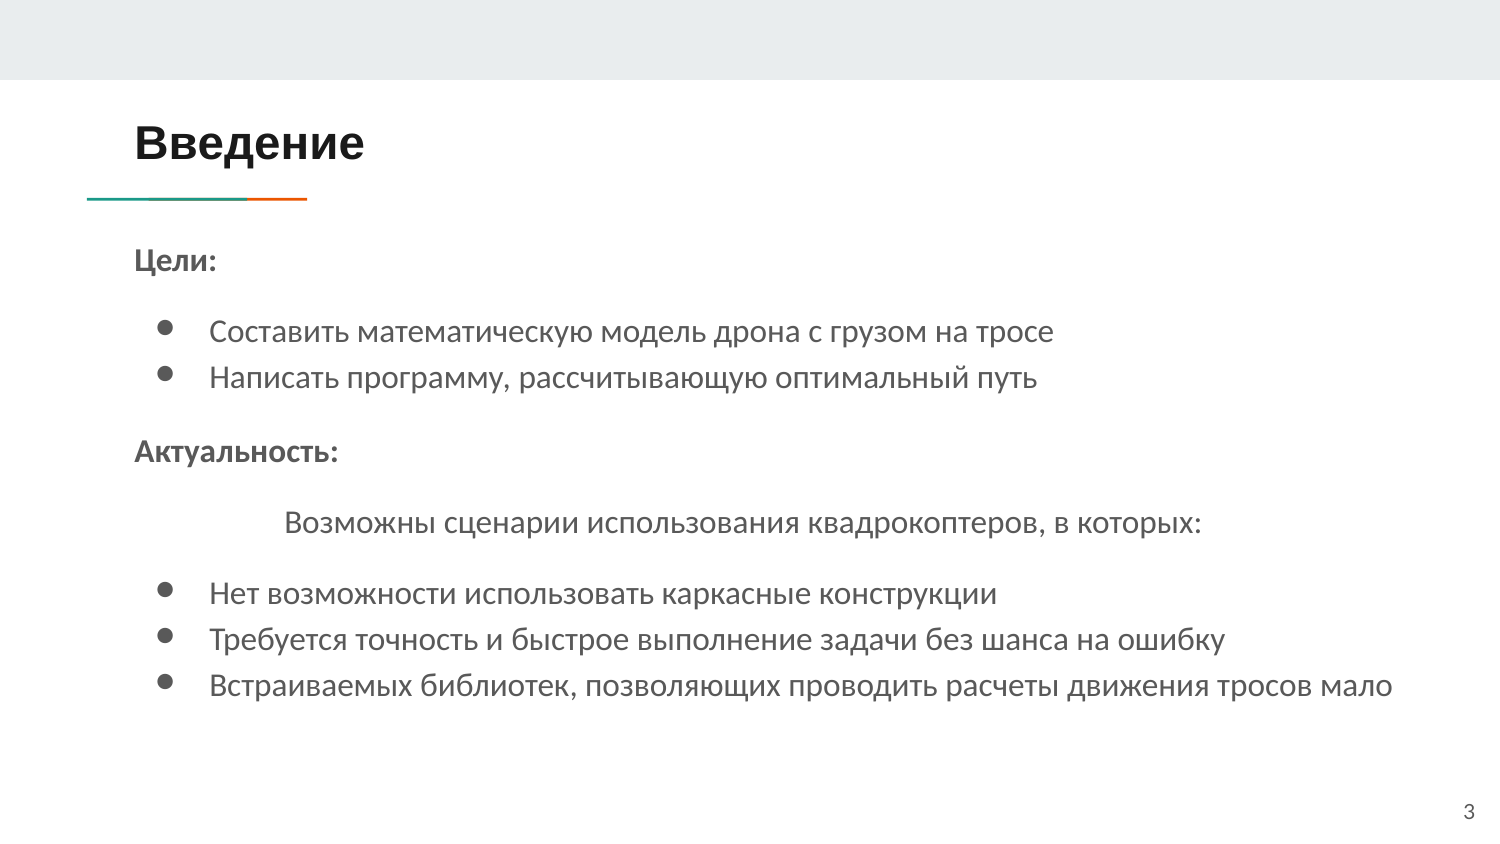

# Введение
Цели:
Составить математическую модель дрона с грузом на тросе
Написать программу, рассчитывающую оптимальный путь
Актуальность:
	Возможны сценарии использования квадрокоптеров, в которых:
Нет возможности использовать каркасные конструкции
Требуется точность и быстрое выполнение задачи без шанса на ошибку
Встраиваемых библиотек, позволяющих проводить расчеты движения тросов мало
3